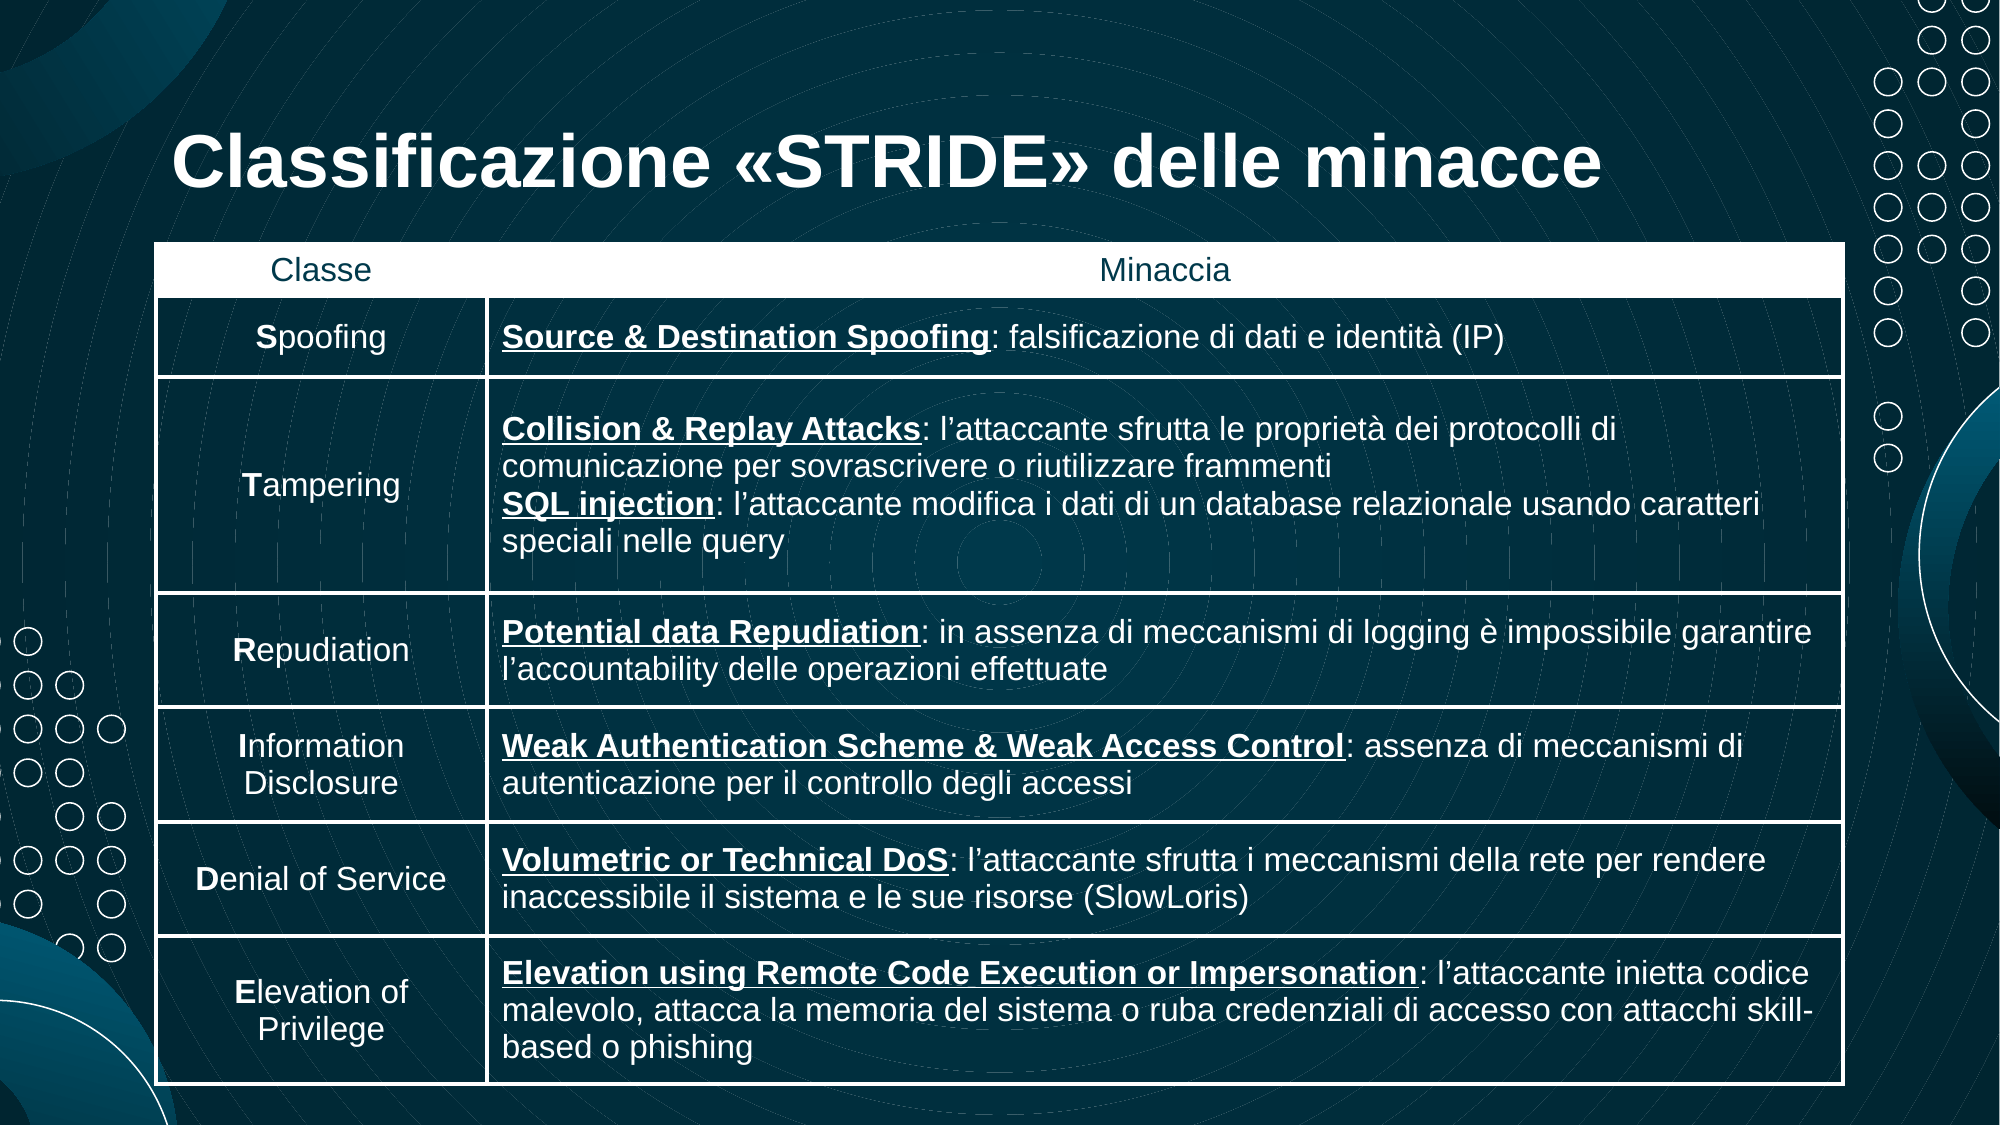

# Classificazione «STRIDE» delle minacce
| Classe | Minaccia |
| --- | --- |
| Spoofing | Source & Destination Spoofing: falsificazione di dati e identità (IP) |
| Tampering | Collision & Replay Attacks: l’attaccante sfrutta le proprietà dei protocolli di comunicazione per sovrascrivere o riutilizzare frammenti SQL injection: l’attaccante modifica i dati di un database relazionale usando caratteri speciali nelle query |
| Repudiation | Potential data Repudiation: in assenza di meccanismi di logging è impossibile garantire l’accountability delle operazioni effettuate |
| Information Disclosure | Weak Authentication Scheme & Weak Access Control: assenza di meccanismi di autenticazione per il controllo degli accessi |
| Denial of Service | Volumetric or Technical DoS: l’attaccante sfrutta i meccanismi della rete per rendere inaccessibile il sistema e le sue risorse (SlowLoris) |
| Elevation of Privilege | Elevation using Remote Code Execution or Impersonation: l’attaccante inietta codice malevolo, attacca la memoria del sistema o ruba credenziali di accesso con attacchi skill-based o phishing |